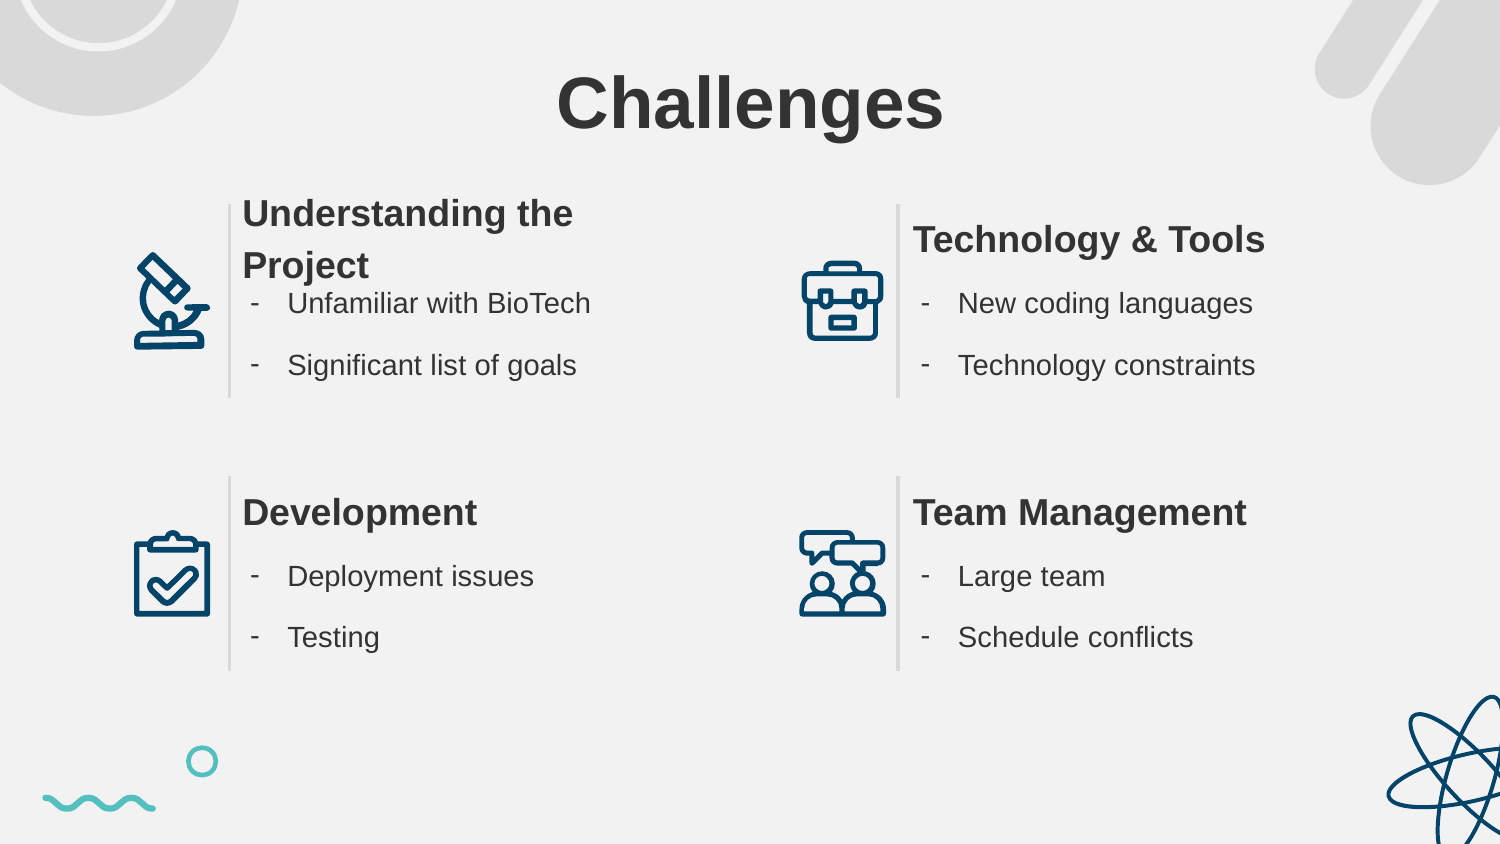

Challenges

Understanding the Project

Technology & Tools

Unfamiliar with BioTech
Significant list of goals
New coding languages
Technology constraints

Development

Team Management

Deployment issues
Testing
Large team
Schedule conflicts